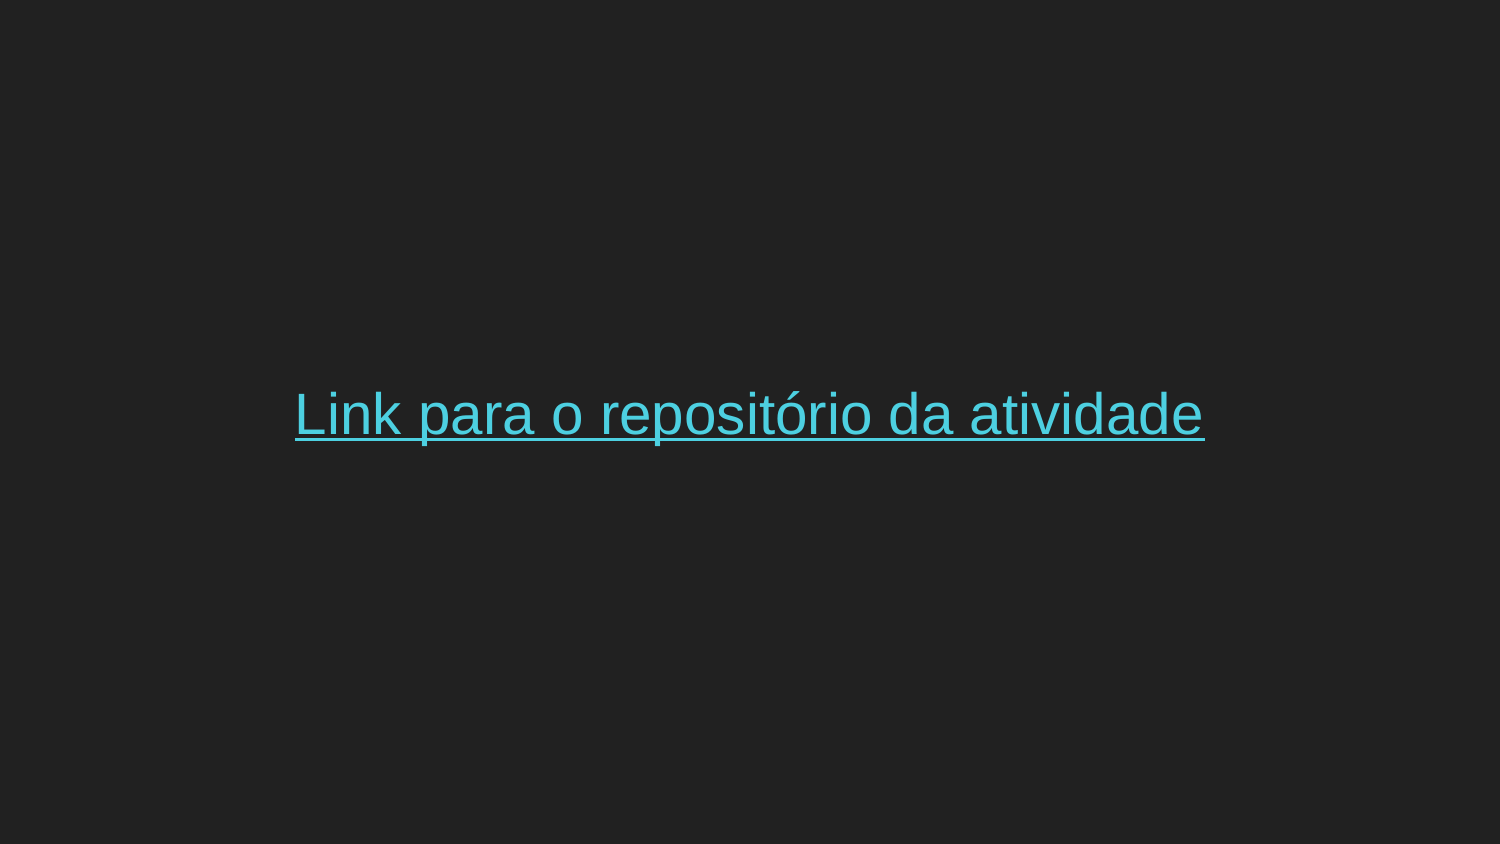

# Link para o repositório da atividade